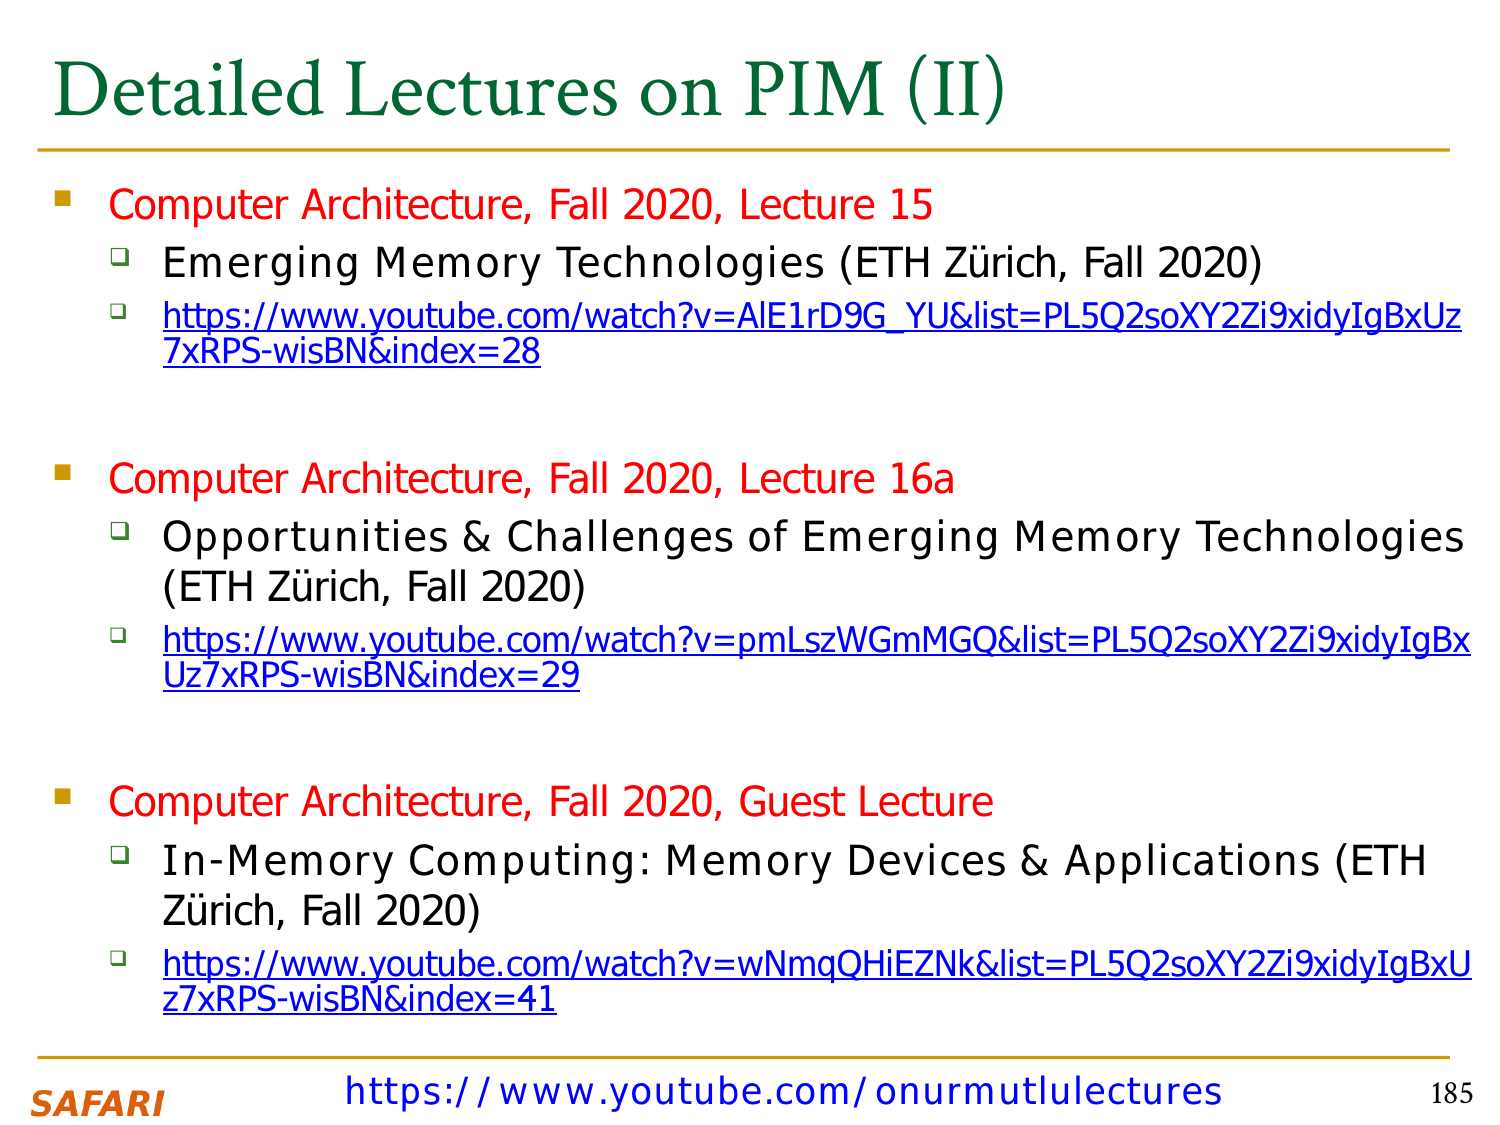

# Detailed Lectures on PIM (II)
Computer Architecture, Fall 2020, Lecture 15
Emerging Memory Technologies (ETH Zürich, Fall 2020)
https://www.youtube.com/watch?v=AlE1rD9G_YU&list=PL5Q2soXY2Zi9xidyIgBxUz7xRPS-wisBN&index=28

Computer Architecture, Fall 2020, Lecture 16a
Opportunities & Challenges of Emerging Memory Technologies (ETH Zürich, Fall 2020)
https://www.youtube.com/watch?v=pmLszWGmMGQ&list=PL5Q2soXY2Zi9xidyIgBxUz7xRPS-wisBN&index=29

Computer Architecture, Fall 2020, Guest Lecture
In-Memory Computing: Memory Devices & Applications (ETH Zürich, Fall 2020)
https://www.youtube.com/watch?v=wNmqQHiEZNk&list=PL5Q2soXY2Zi9xidyIgBxUz7xRPS-wisBN&index=41

185
https://www.youtube.com/onurmutlulectures